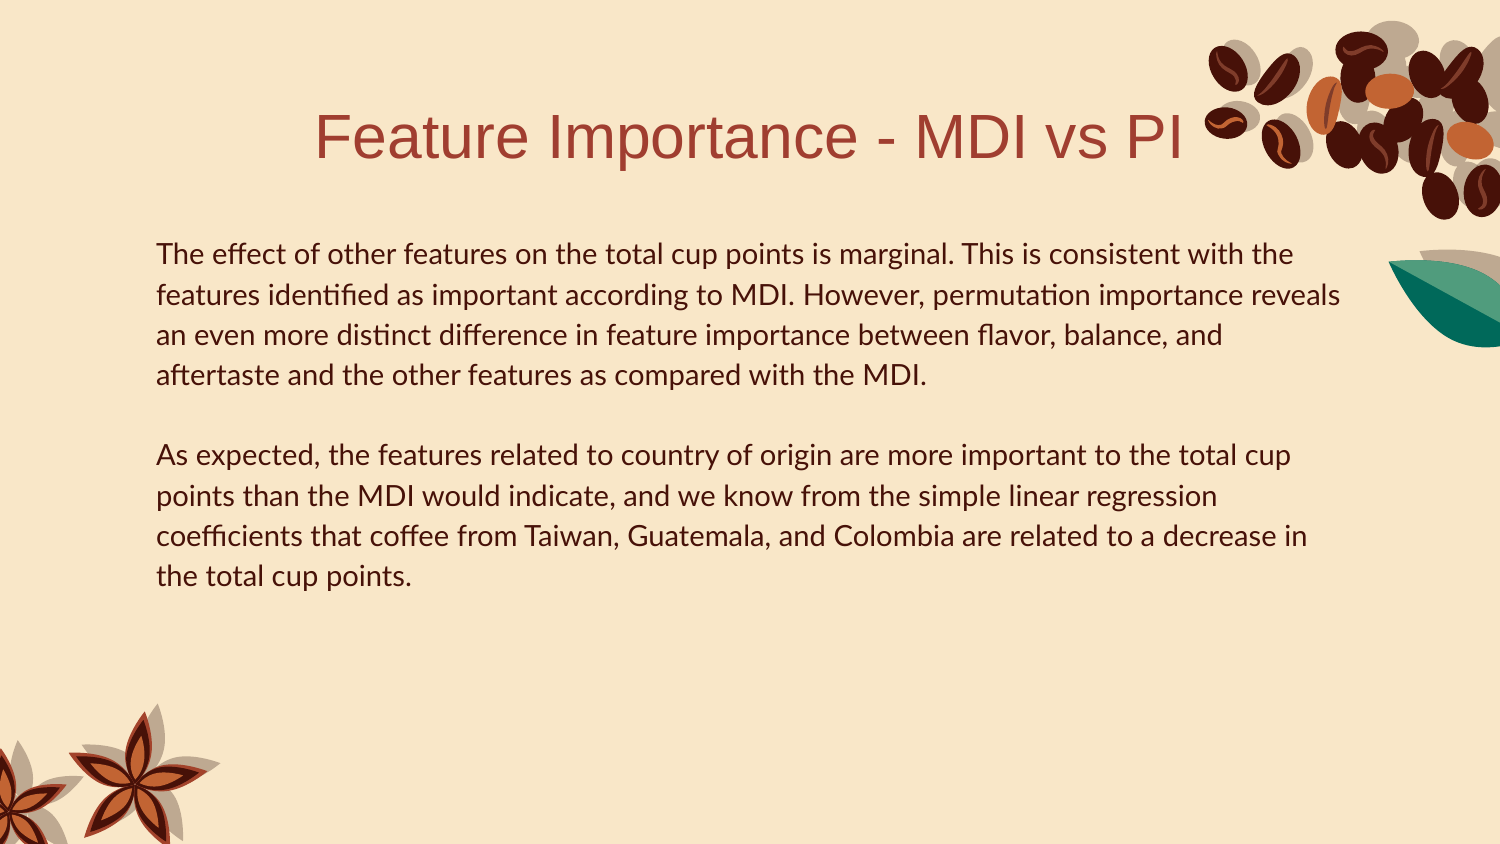

# Feature Importance - MDI vs PI
The effect of other features on the total cup points is marginal. This is consistent with the features identified as important according to MDI. However, permutation importance reveals an even more distinct difference in feature importance between flavor, balance, and aftertaste and the other features as compared with the MDI.

As expected, the features related to country of origin are more important to the total cup points than the MDI would indicate, and we know from the simple linear regression coefficients that coffee from Taiwan, Guatemala, and Colombia are related to a decrease in the total cup points.